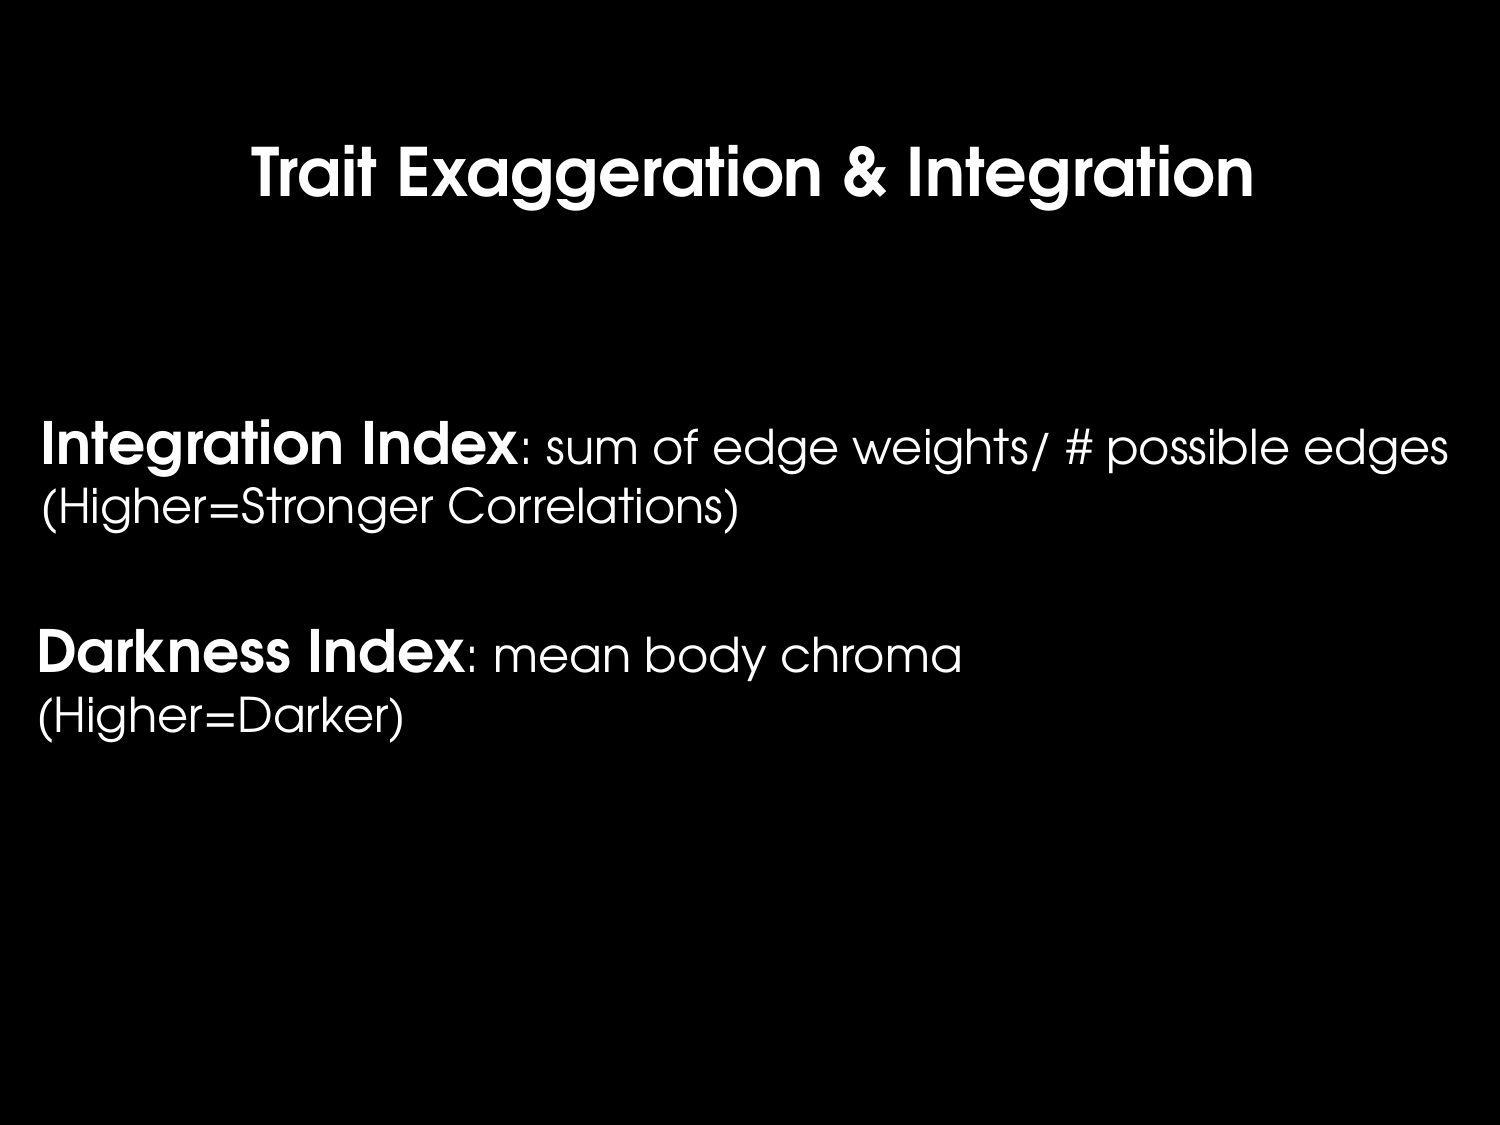

Trait Exaggeration & Integration
Integration Index: sum of edge weights/ # possible edges
(Higher=Stronger Correlations)
Darkness Index: mean body chroma
(Higher=Darker)